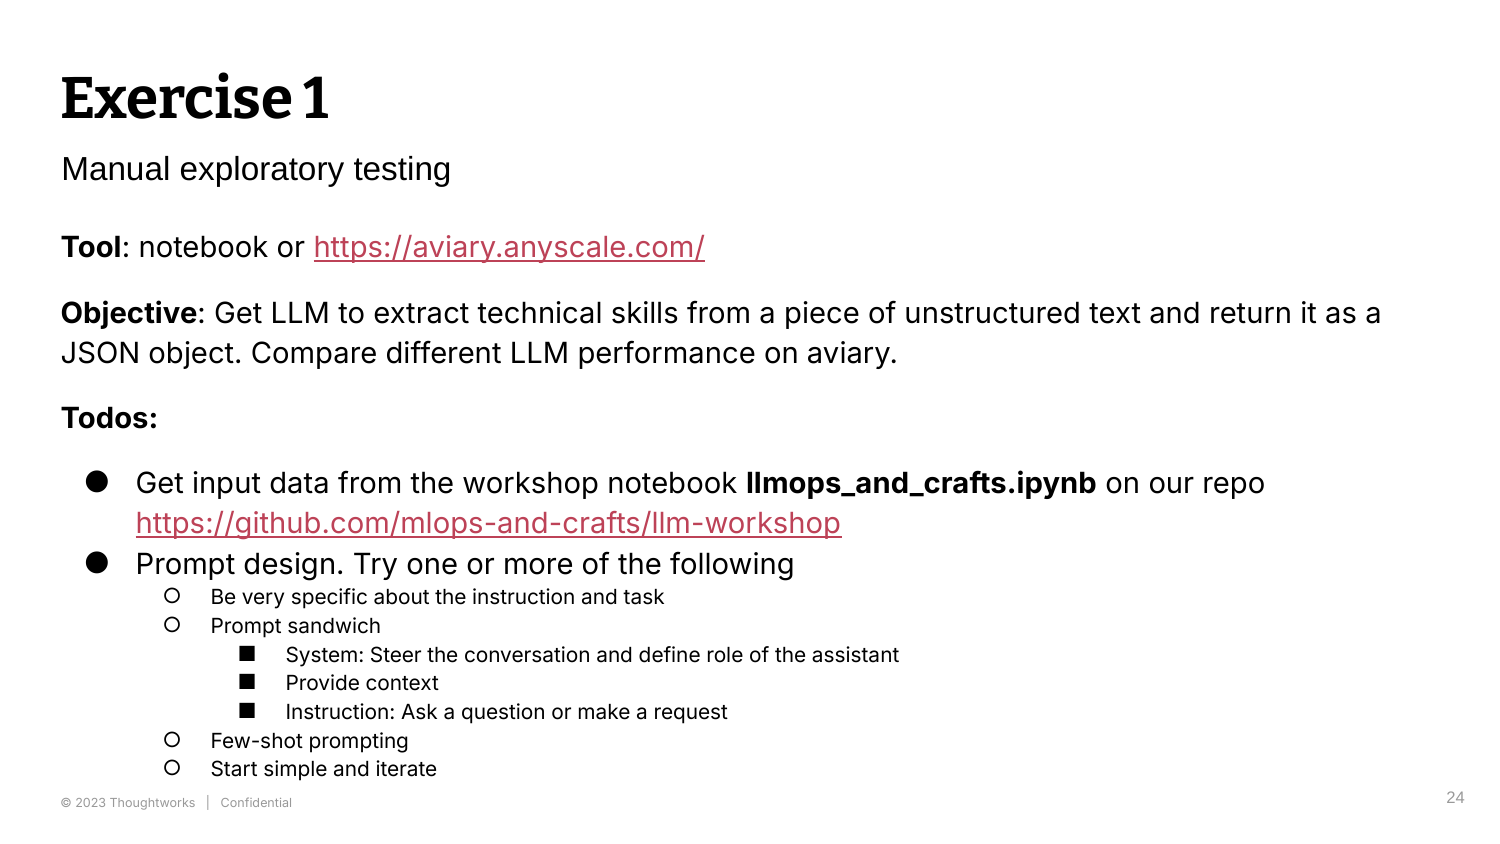

# Exercise 1
Manual exploratory testing
Tool: notebook or https://aviary.anyscale.com/
Objective: Get LLM to extract technical skills from a piece of unstructured text and return it as a JSON object. Compare different LLM performance on aviary.
Todos:
Get input data from the workshop notebook llmops_and_crafts.ipynb on our repo https://github.com/mlops-and-crafts/llm-workshop
Prompt design. Try one or more of the following
Be very specific about the instruction and task
Prompt sandwich
System: Steer the conversation and define role of the assistant
Provide context
Instruction: Ask a question or make a request
Few-shot prompting
Start simple and iterate

24